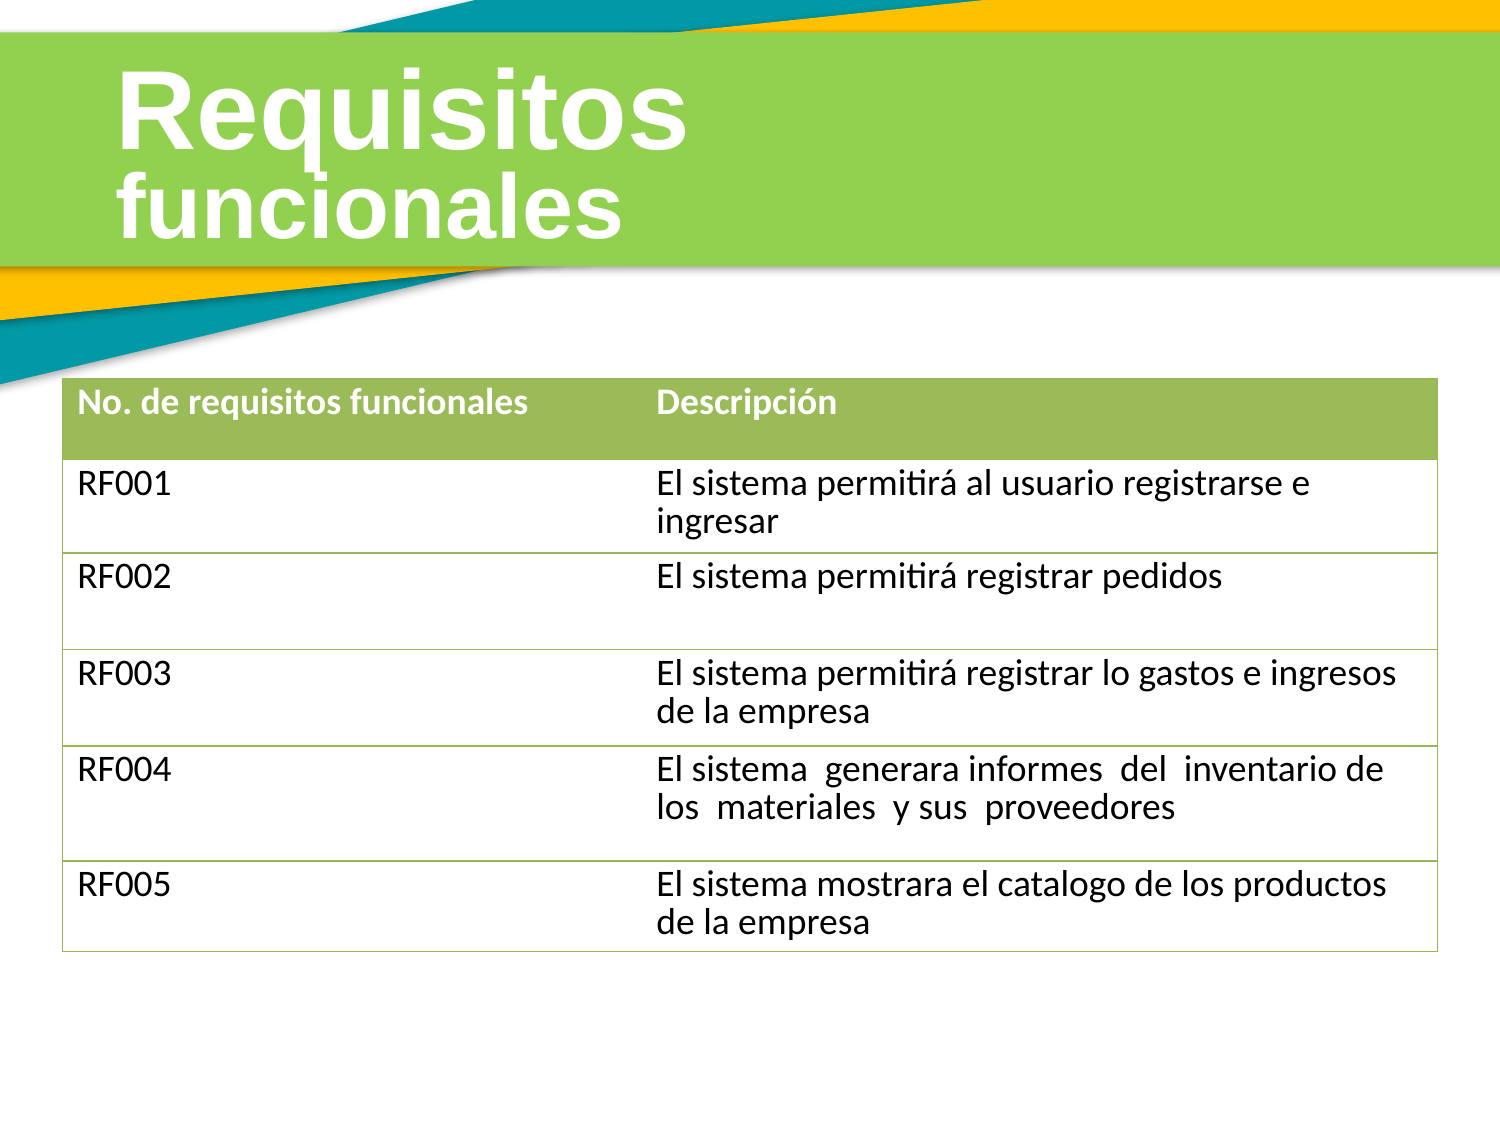

Requisitos
funcionales
| No. de requisitos funcionales | Descripción |
| --- | --- |
| RF001 | El sistema permitirá al usuario registrarse e ingresar |
| RF002 | El sistema permitirá registrar pedidos |
| RF003 | El sistema permitirá registrar lo gastos e ingresos de la empresa |
| RF004 | El sistema generara informes del inventario de los materiales y sus proveedores |
| RF005 | El sistema mostrara el catalogo de los productos de la empresa |